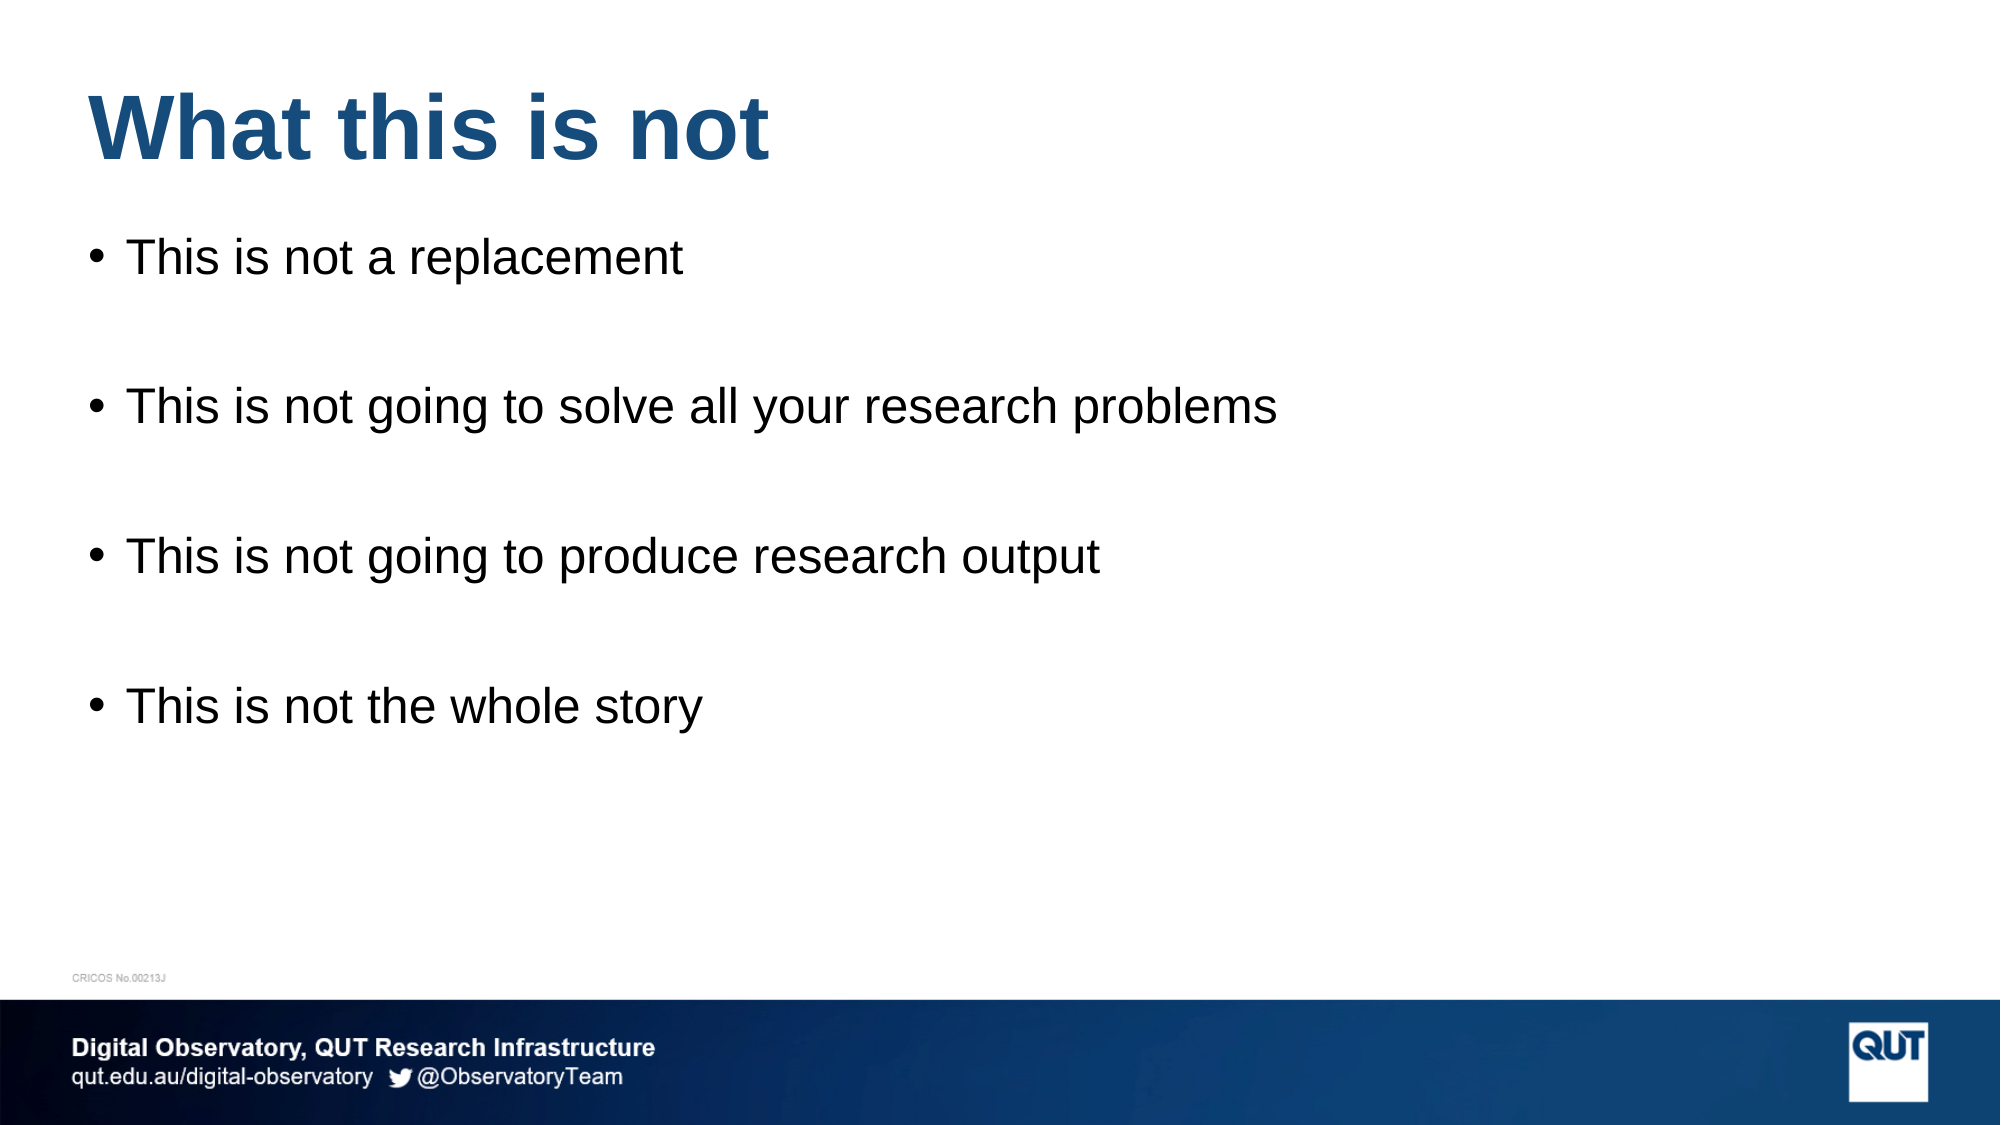

# What this is not
This is not a replacement

This is not going to solve all your research problems

This is not going to produce research output

This is not the whole story